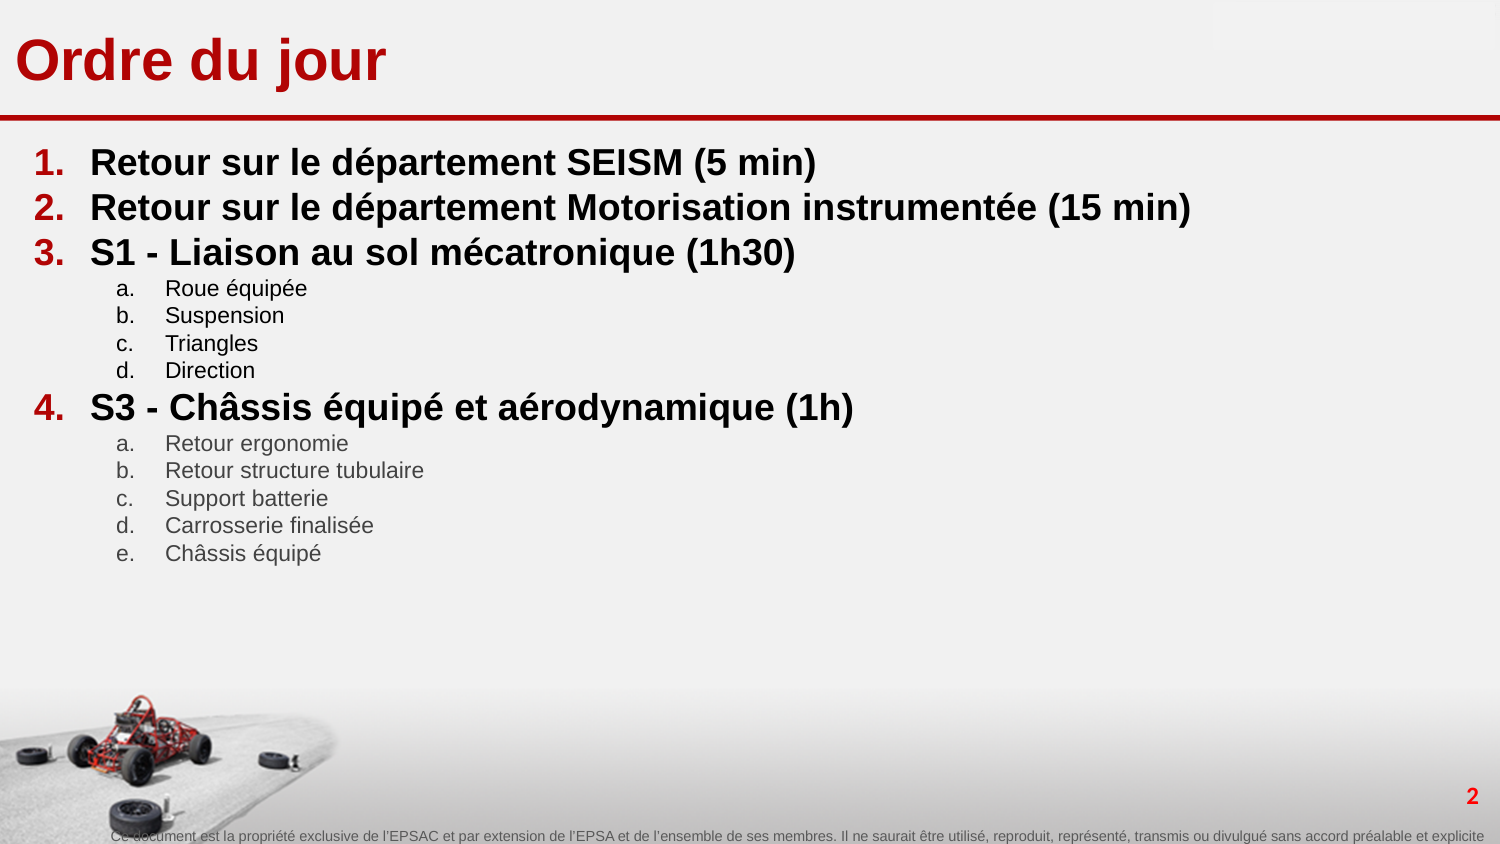

# Ordre du jour
Retour sur le département SEISM (5 min)
Retour sur le département Motorisation instrumentée (15 min)
S1 - Liaison au sol mécatronique (1h30)
Roue équipée
Suspension
Triangles
Direction
S3 - Châssis équipé et aérodynamique (1h)
Retour ergonomie
Retour structure tubulaire
Support batterie
Carrosserie finalisée
Châssis équipé

2